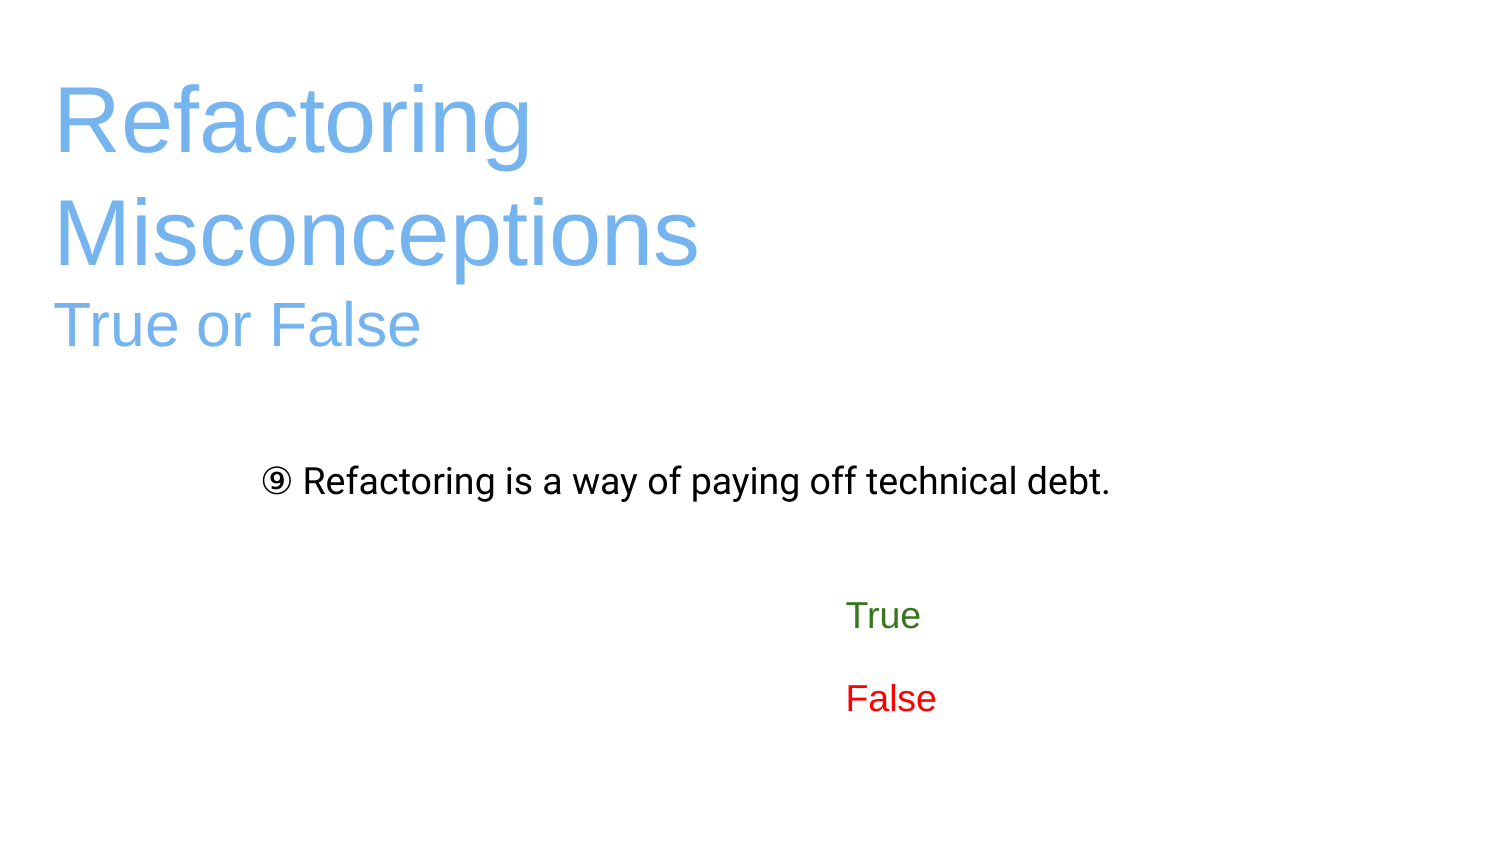

# Refactoring Misconceptions
True or False
⑨ Refactoring is a way of paying off technical debt.
True
False